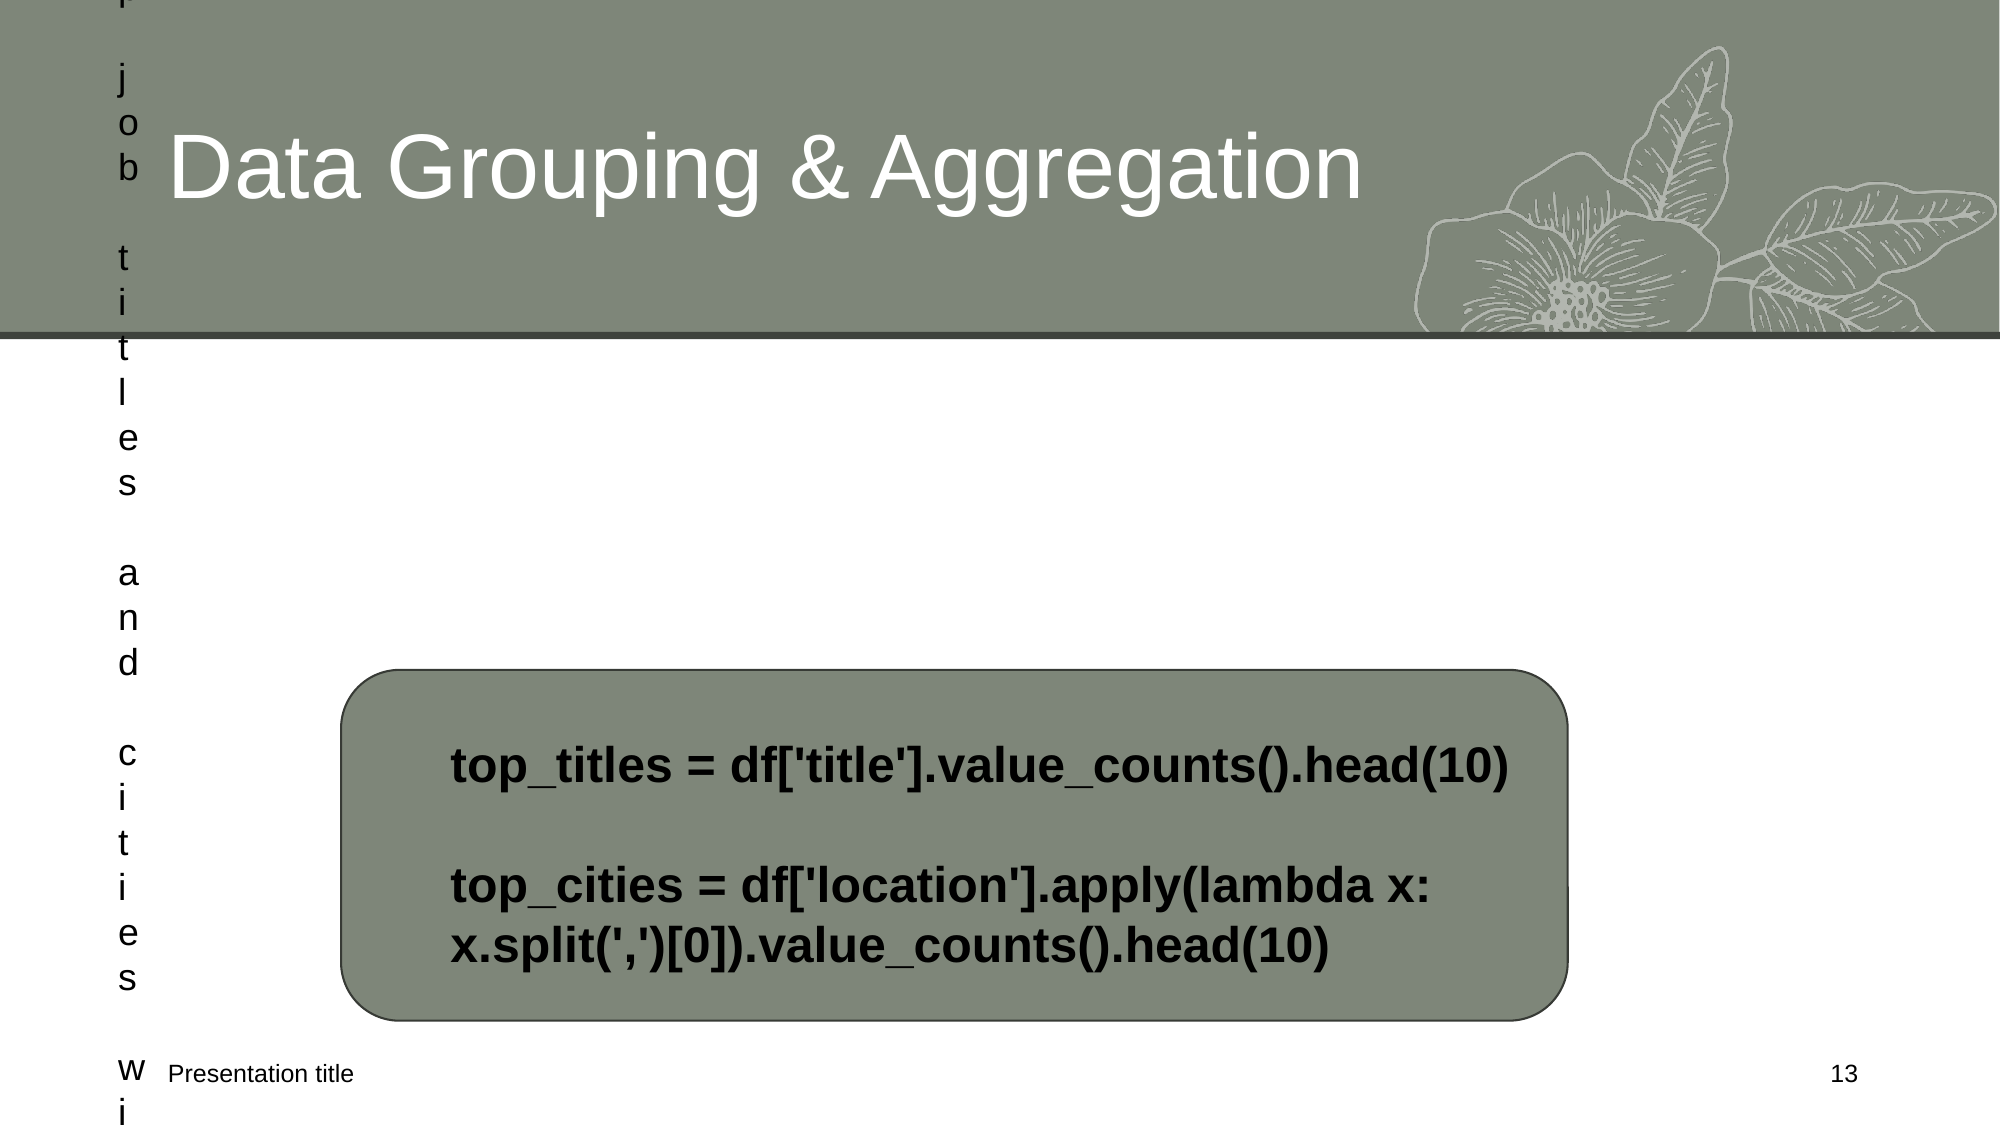

# Data Grouping & Aggregation
Grouped job postings by title and city
Found top job titles and cities with most postings
Used value_counts() for rankings

top_titles = df['title'].value_counts().head(10)
top_cities = df['location'].apply(lambda x: x.split(',')[0]).value_counts().head(10)

Presentation title
13